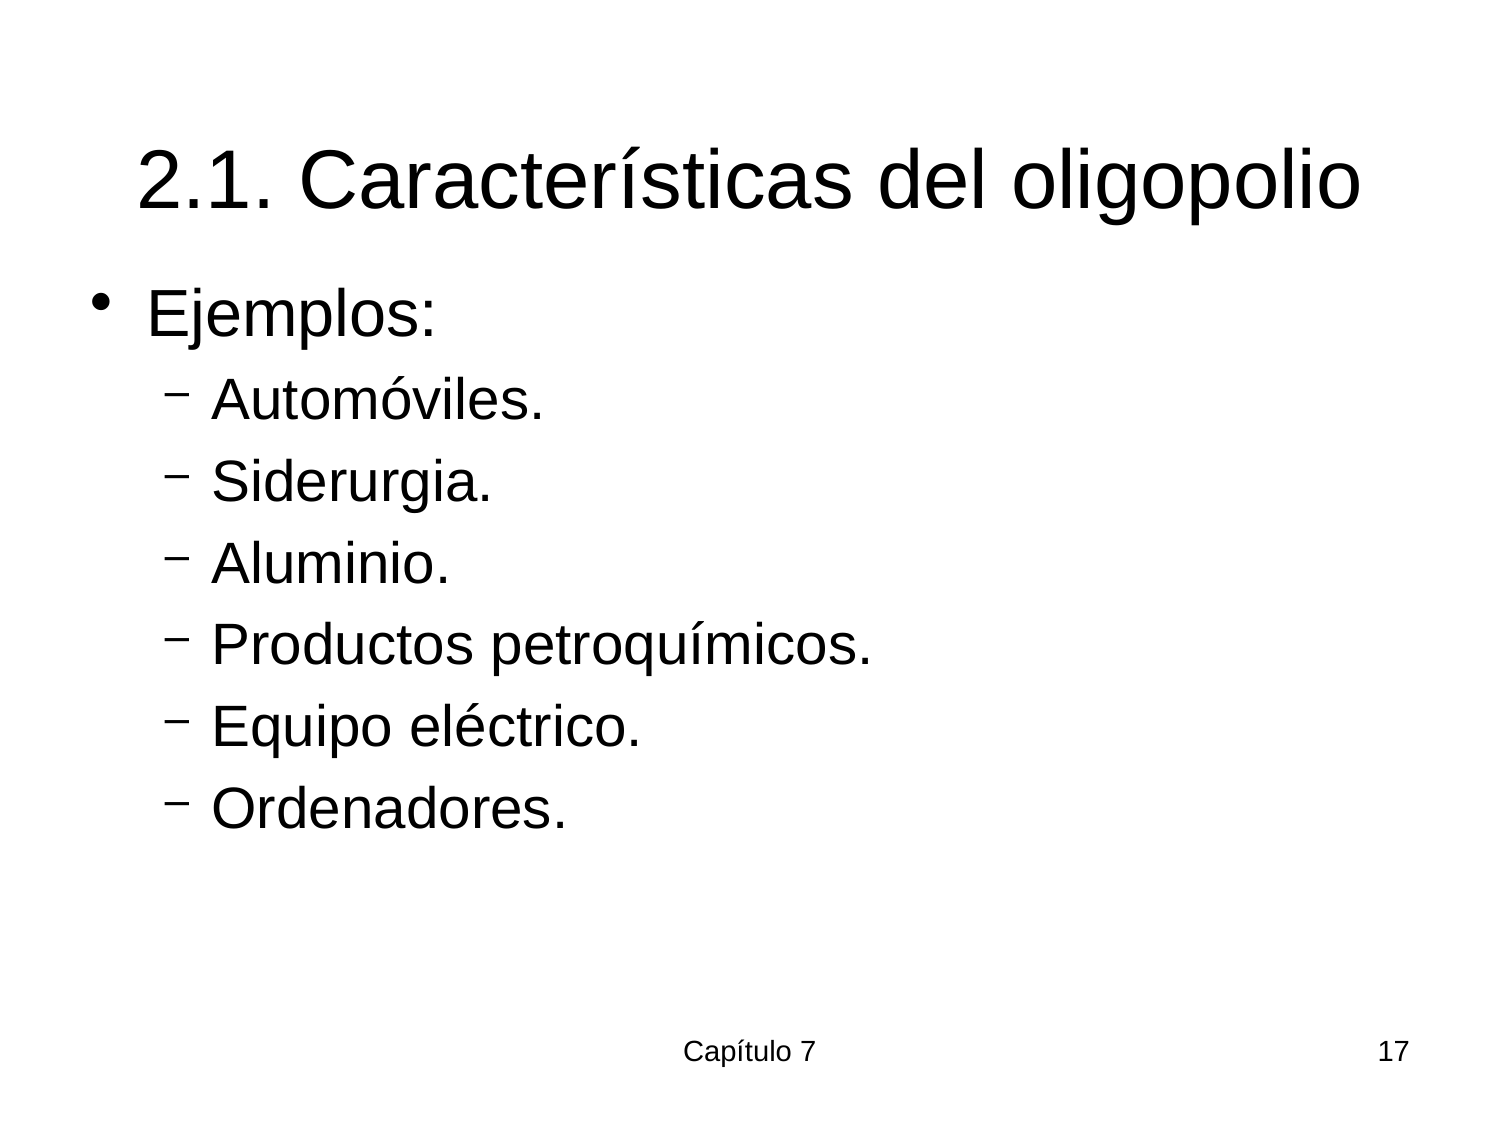

# 2.1. Características del oligopolio
Ejemplos:
Automóviles.
Siderurgia.
Aluminio.
Productos petroquímicos.
Equipo eléctrico.
Ordenadores.
Capítulo 7
17